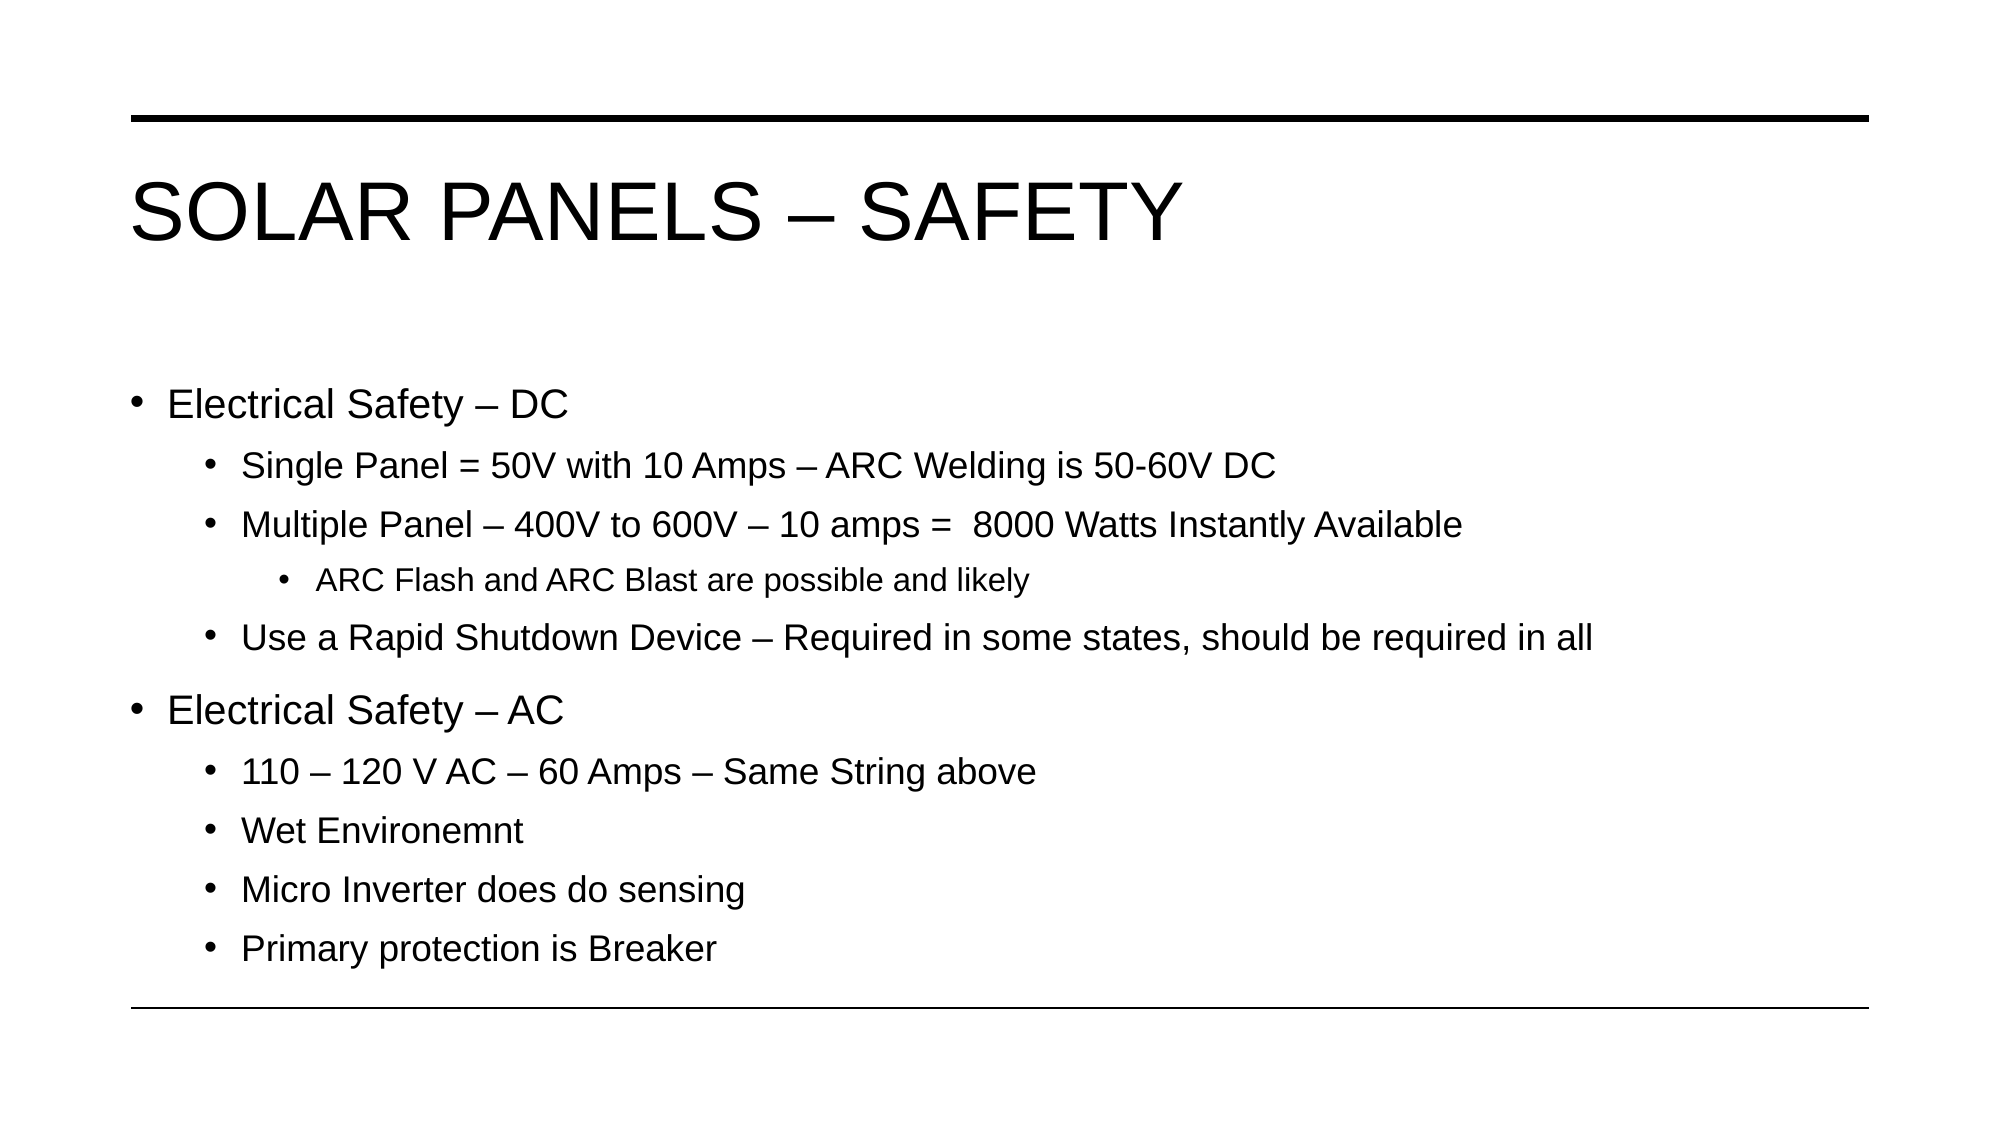

# Solar Panels – Safety
Electrical Safety – DC
Single Panel = 50V with 10 Amps – ARC Welding is 50-60V DC
Multiple Panel – 400V to 600V – 10 amps =  8000 Watts Instantly Available
ARC Flash and ARC Blast are possible and likely
Use a Rapid Shutdown Device – Required in some states, should be required in all
Electrical Safety – AC
110 – 120 V AC – 60 Amps – Same String above
Wet Environemnt
Micro Inverter does do sensing
Primary protection is Breaker